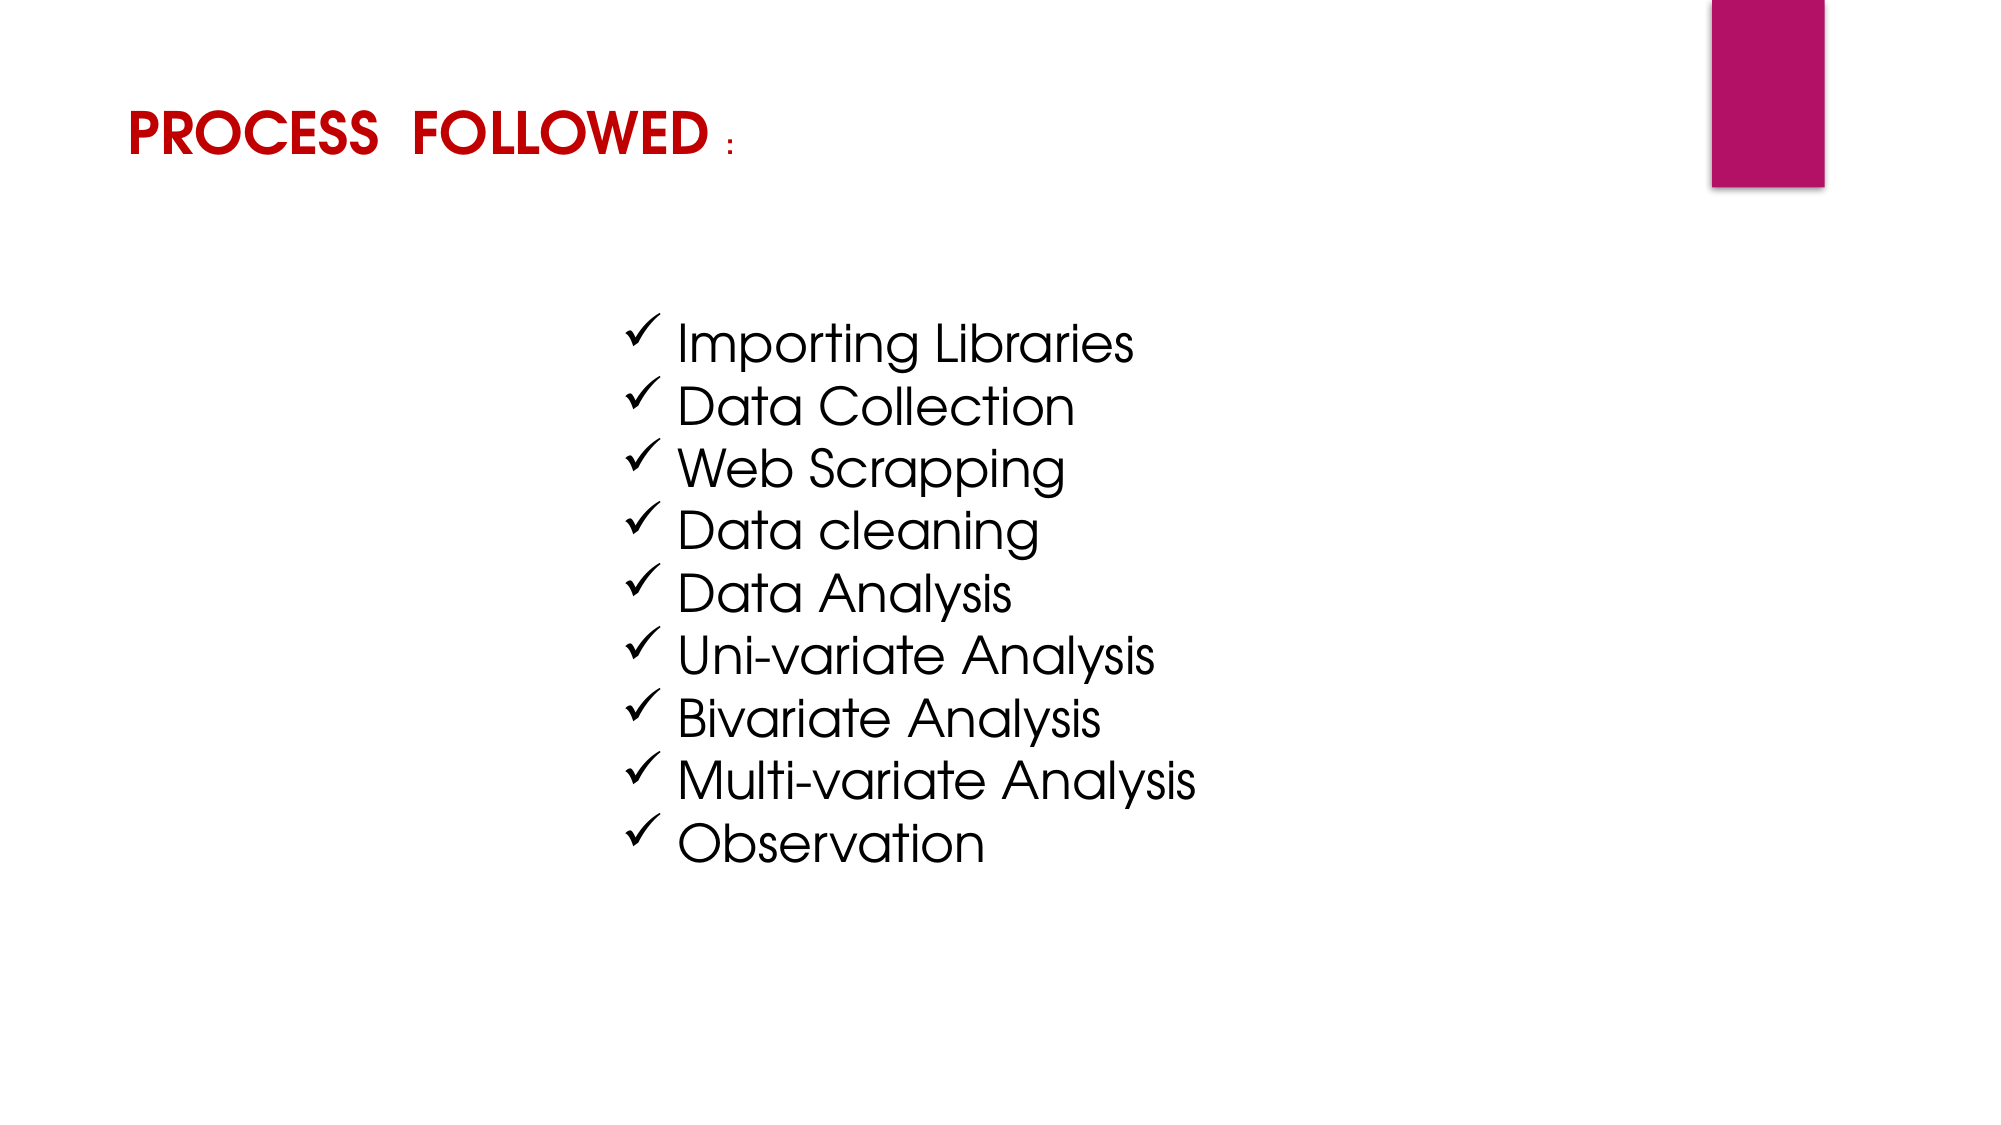

PROCESS  FOLLOWED :

Importing Libraries
Data Collection
Web Scrapping
Data cleaning
Data Analysis
Uni-variate Analysis
Bivariate Analysis
Multi-variate Analysis
Observation